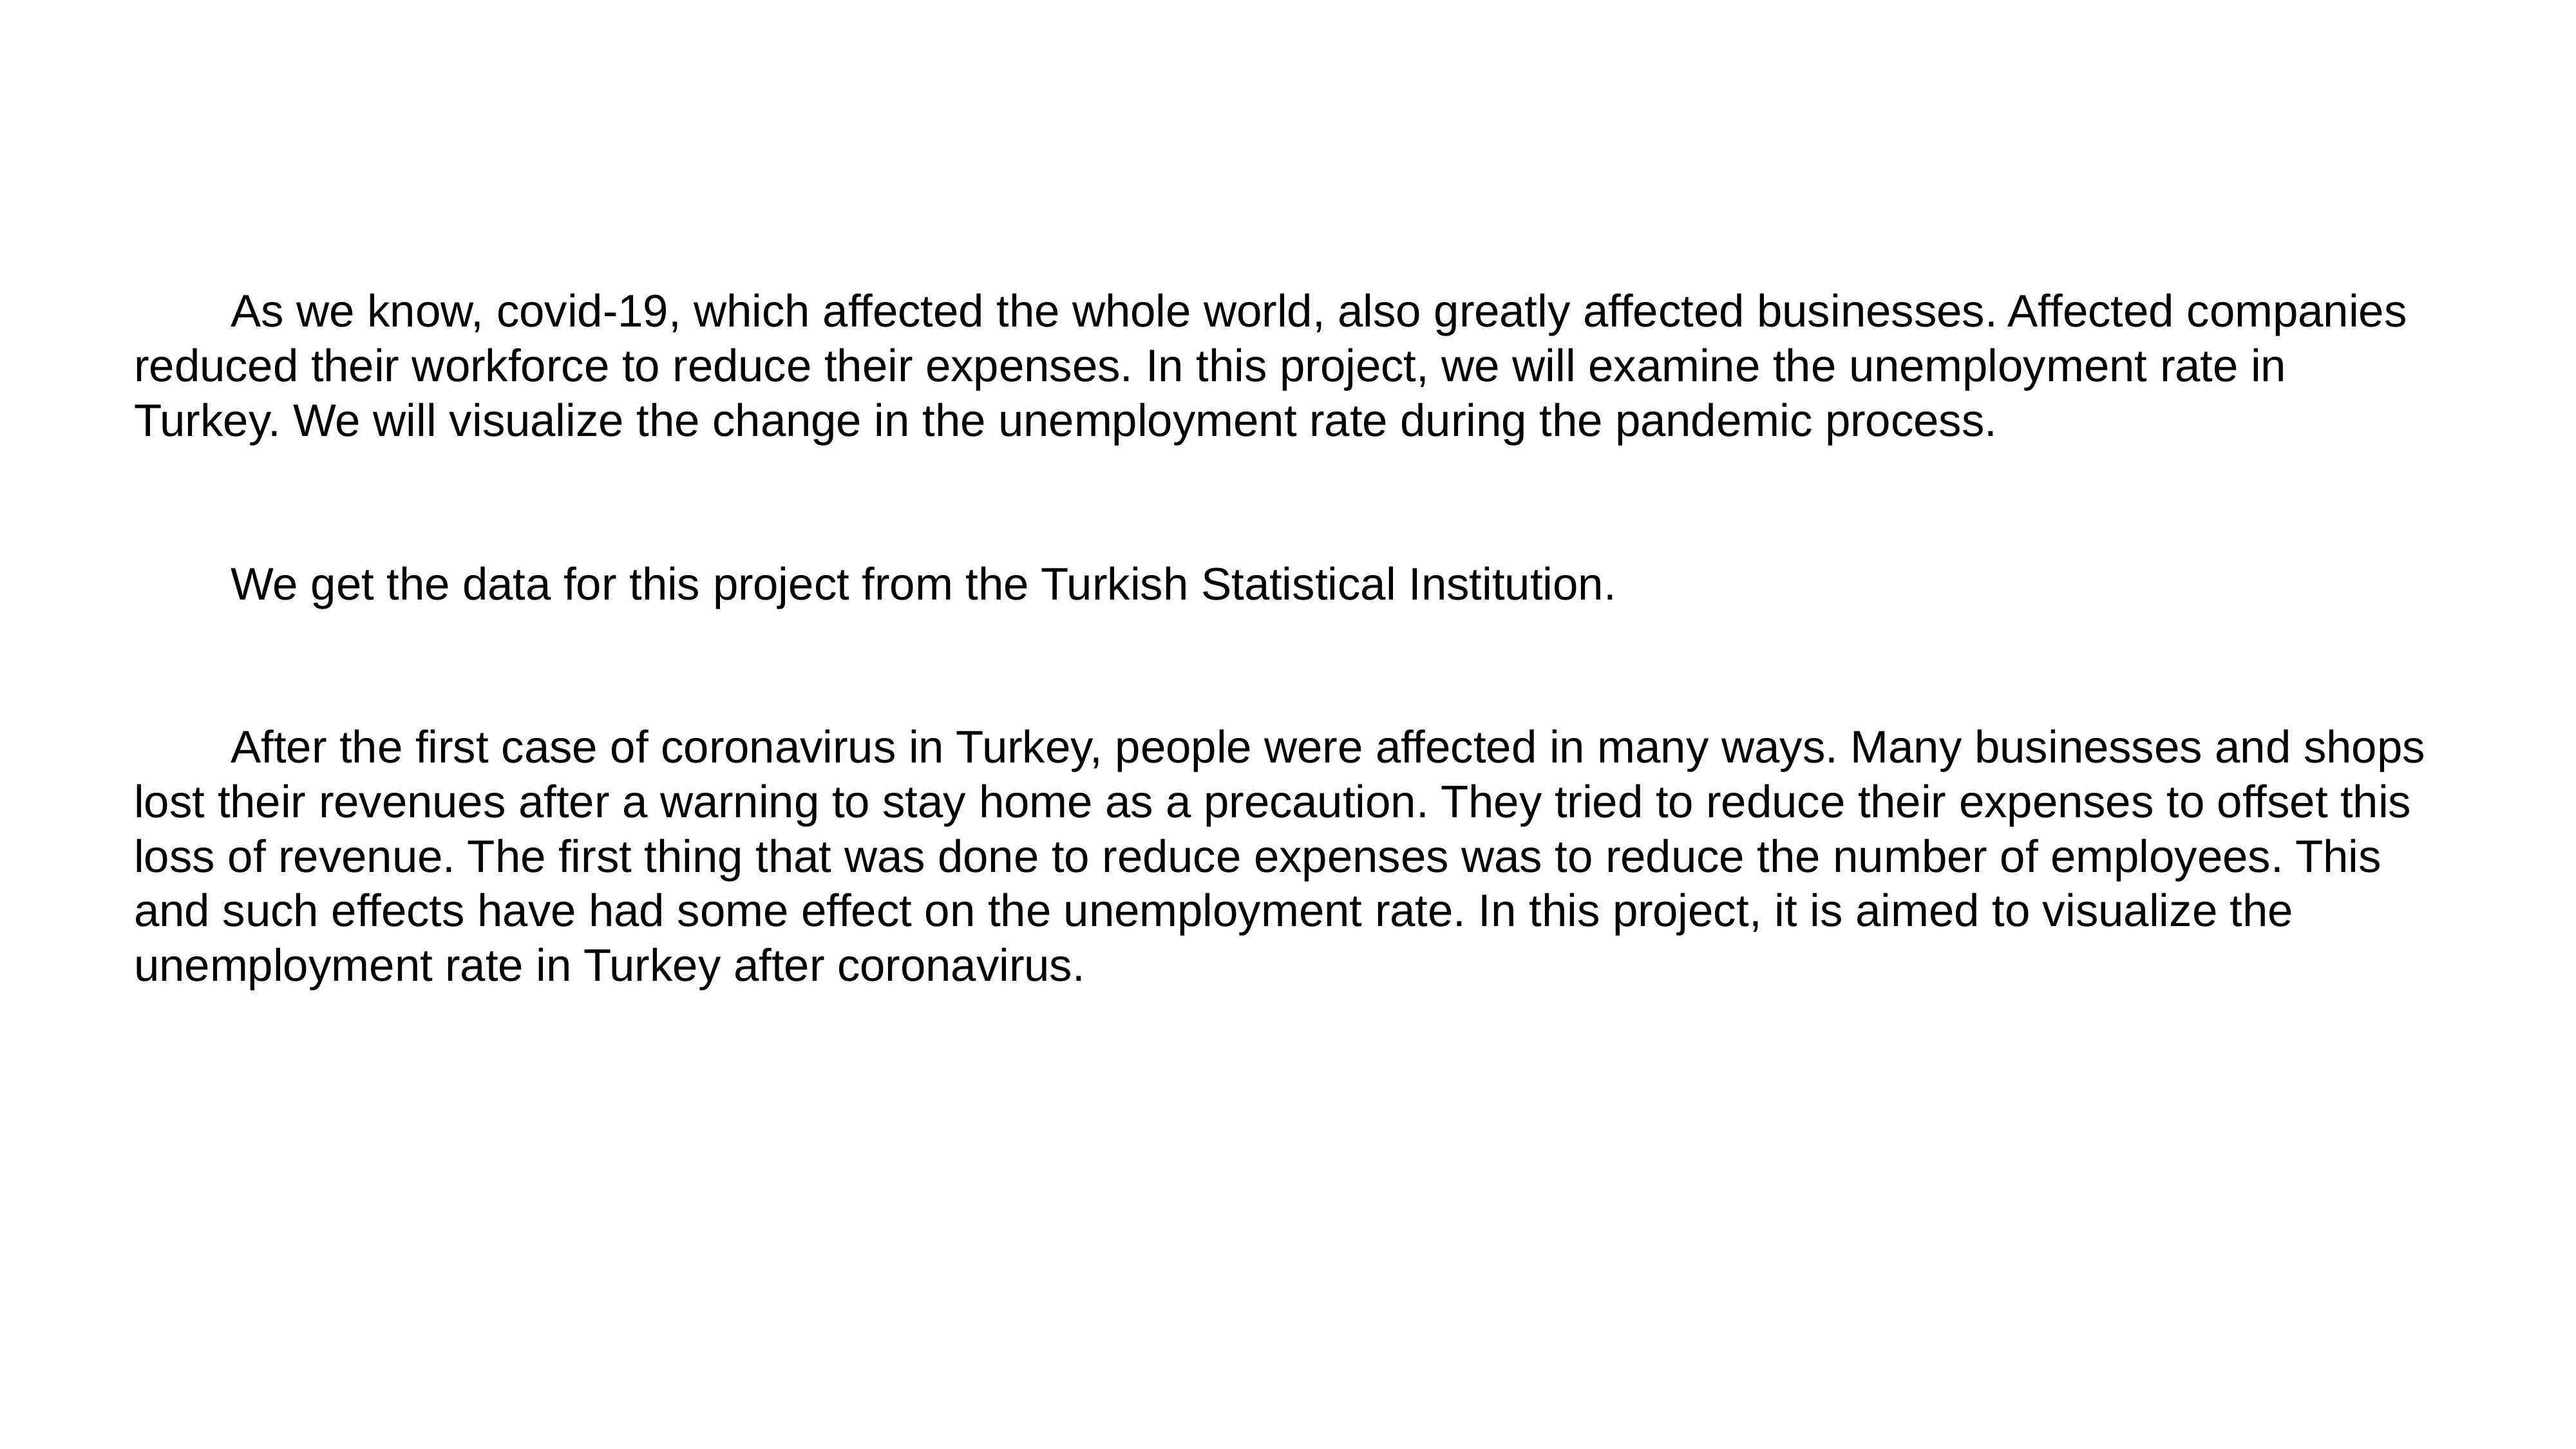

As we know, covid-19, which affected the whole world, also greatly affected businesses. Affected companies reduced their workforce to reduce their expenses. In this project, we will examine the unemployment rate in Turkey. We will visualize the change in the unemployment rate during the pandemic process.

	We get the data for this project from the Turkish Statistical Institution.

	After the first case of coronavirus in Turkey, people were affected in many ways. Many businesses and shops lost their revenues after a warning to stay home as a precaution. They tried to reduce their expenses to offset this loss of revenue. The first thing that was done to reduce expenses was to reduce the number of employees. This and such effects have had some effect on the unemployment rate. In this project, it is aimed to visualize the unemployment rate in Turkey after coronavirus.